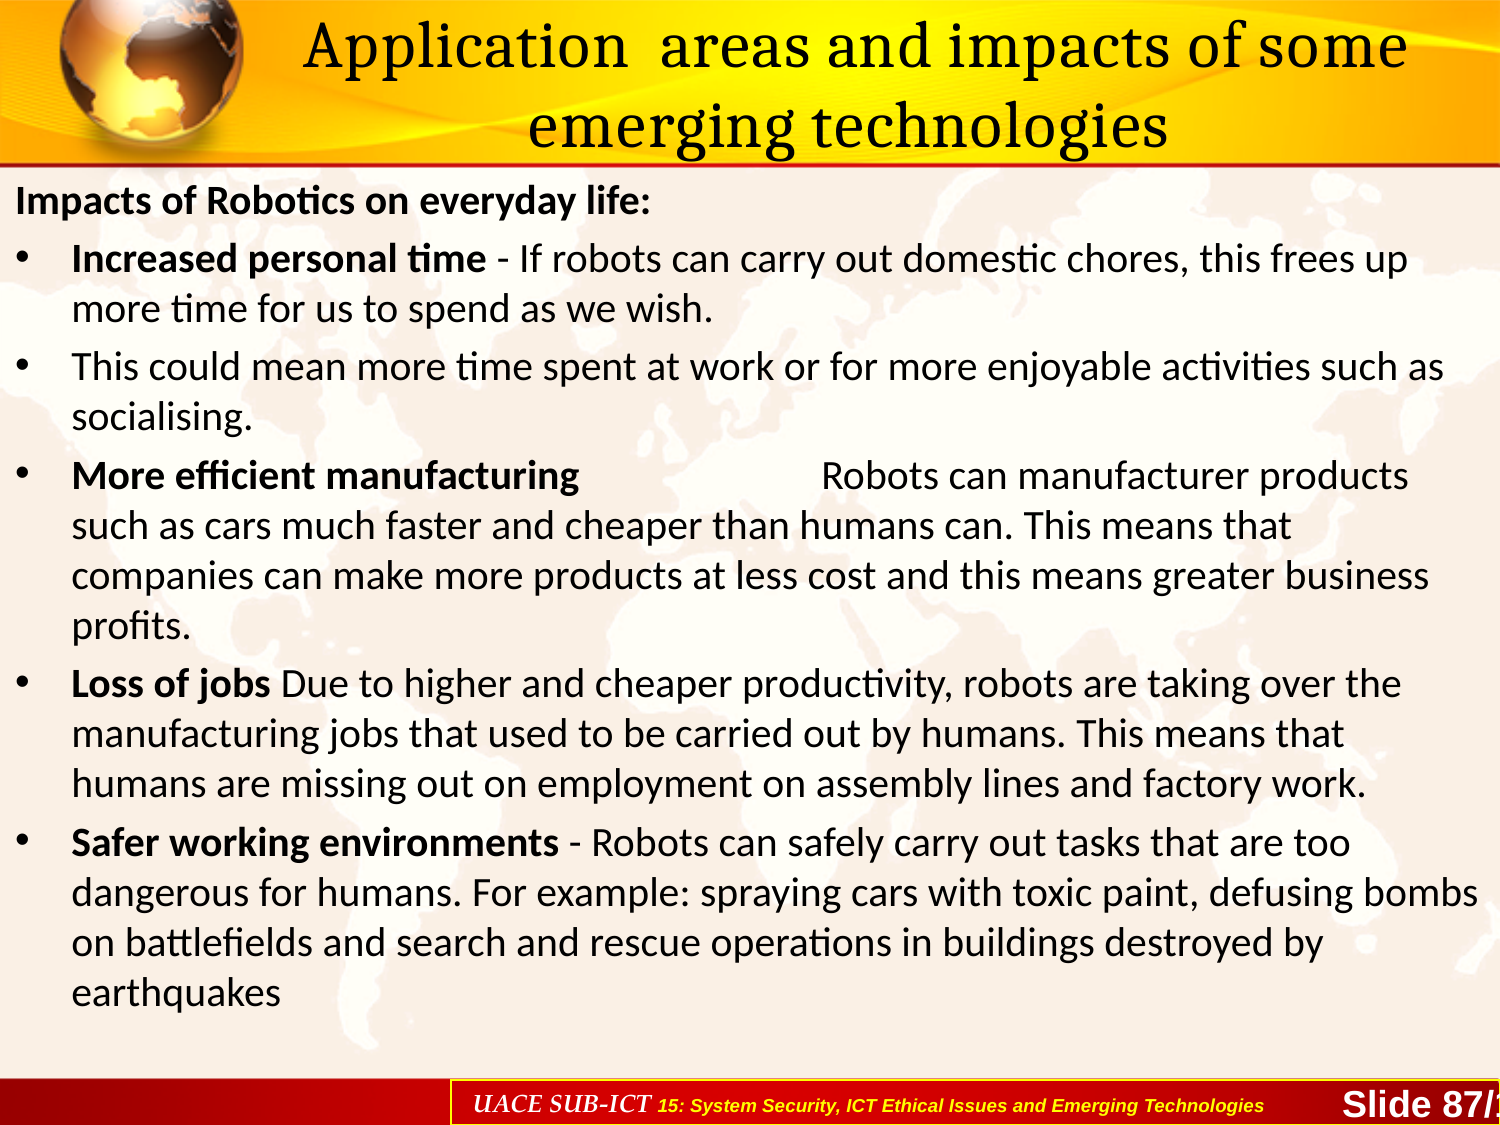

# Application  areas and impacts of some emerging technologies
Impacts of Robotics on everyday life:
Increased personal time - If robots can carry out domestic chores, this frees up more time for us to spend as we wish.
This could mean more time spent at work or for more enjoyable activities such as socialising.
More efficient manufacturing 	 	Robots can manufacturer products such as cars much faster and cheaper than humans can. This means that companies can make more products at less cost and this means greater business profits.
Loss of jobs Due to higher and cheaper productivity, robots are taking over the manufacturing jobs that used to be carried out by humans. This means that humans are missing out on employment on assembly lines and factory work.
Safer working environments - Robots can safely carry out tasks that are too dangerous for humans. For example: spraying cars with toxic paint, defusing bombs on battlefields and search and rescue operations in buildings destroyed by earthquakes